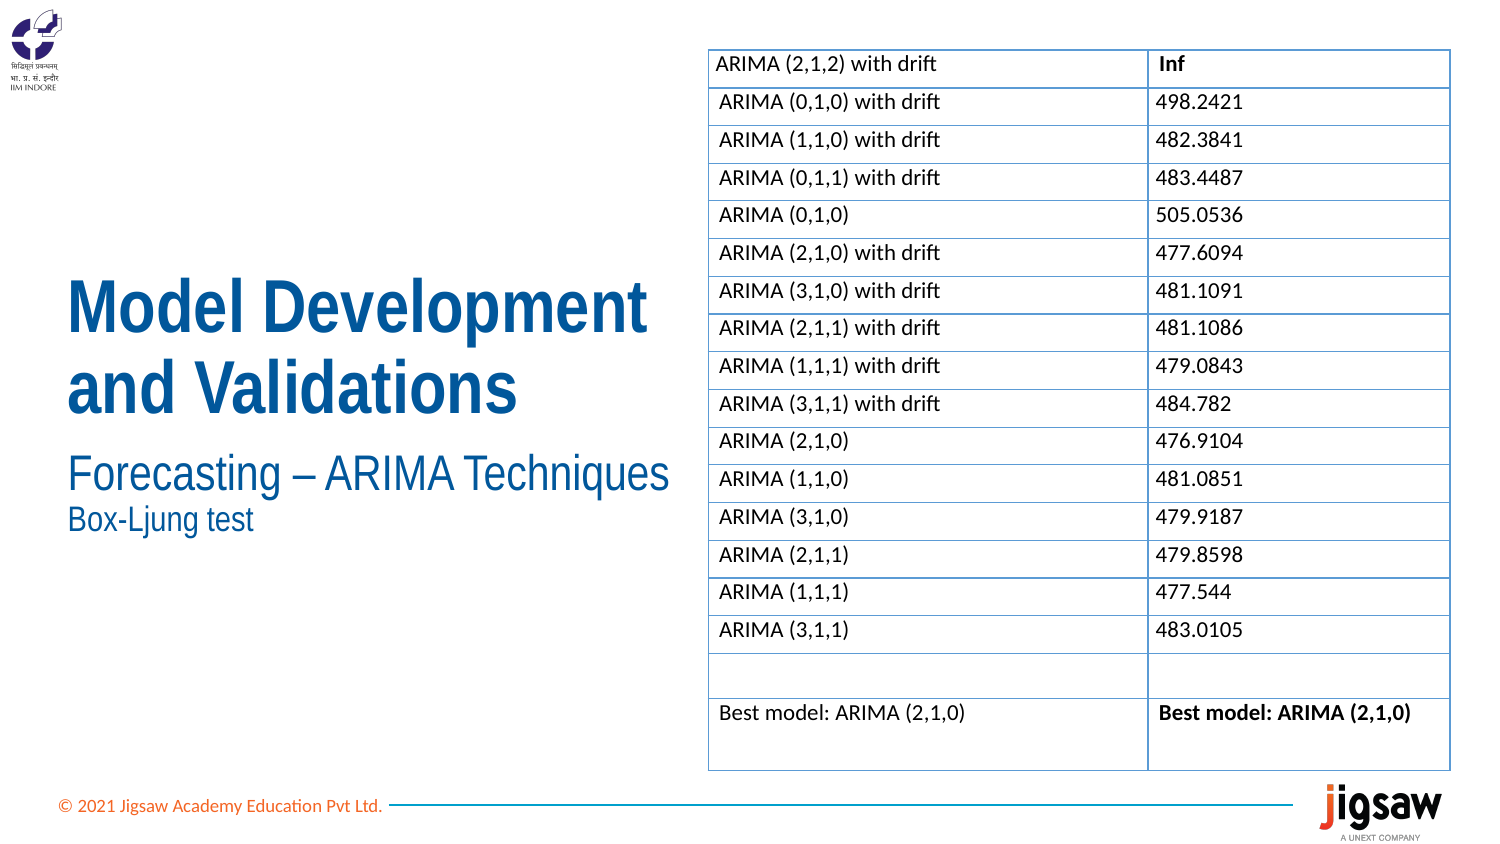

| ARIMA (2,1,2) with drift | Inf |
| --- | --- |
| ARIMA (0,1,0) with drift | 498.2421 |
| ARIMA (1,1,0) with drift | 482.3841 |
| ARIMA (0,1,1) with drift | 483.4487 |
| ARIMA (0,1,0) | 505.0536 |
| ARIMA (2,1,0) with drift | 477.6094 |
| ARIMA (3,1,0) with drift | 481.1091 |
| ARIMA (2,1,1) with drift | 481.1086 |
| ARIMA (1,1,1) with drift | 479.0843 |
| ARIMA (3,1,1) with drift | 484.782 |
| ARIMA (2,1,0) | 476.9104 |
| ARIMA (1,1,0) | 481.0851 |
| ARIMA (3,1,0) | 479.9187 |
| ARIMA (2,1,1) | 479.8598 |
| ARIMA (1,1,1) | 477.544 |
| ARIMA (3,1,1) | 483.0105 |
|  |  |
| Best model: ARIMA (2,1,0) | Best model: ARIMA (2,1,0) |
Model Development and Validations
Forecasting – ARIMA Techniques Box-Ljung test